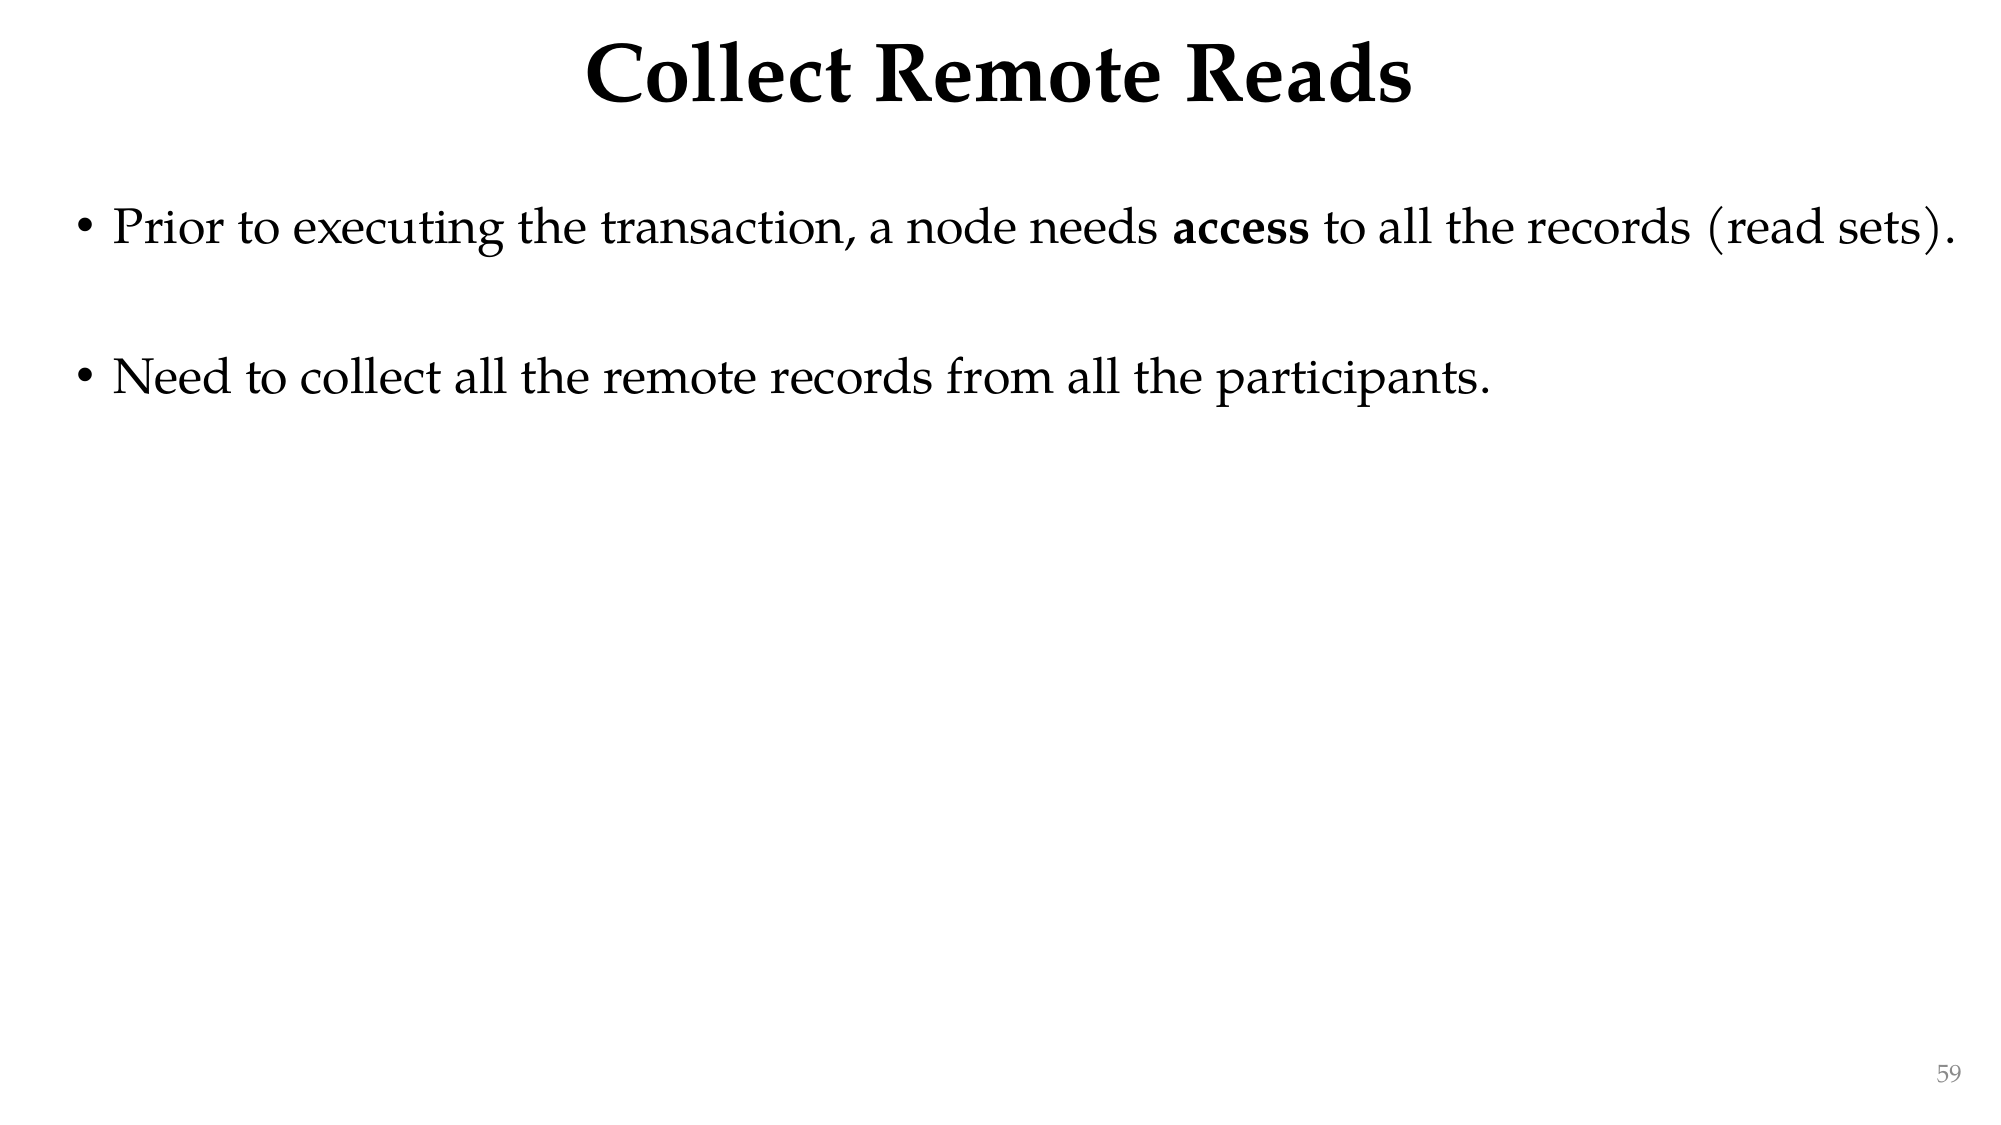

# Collect Remote Reads
Prior to executing the transaction, a node needs access to all the records (read sets).

Need to collect all the remote records from all the participants.
59